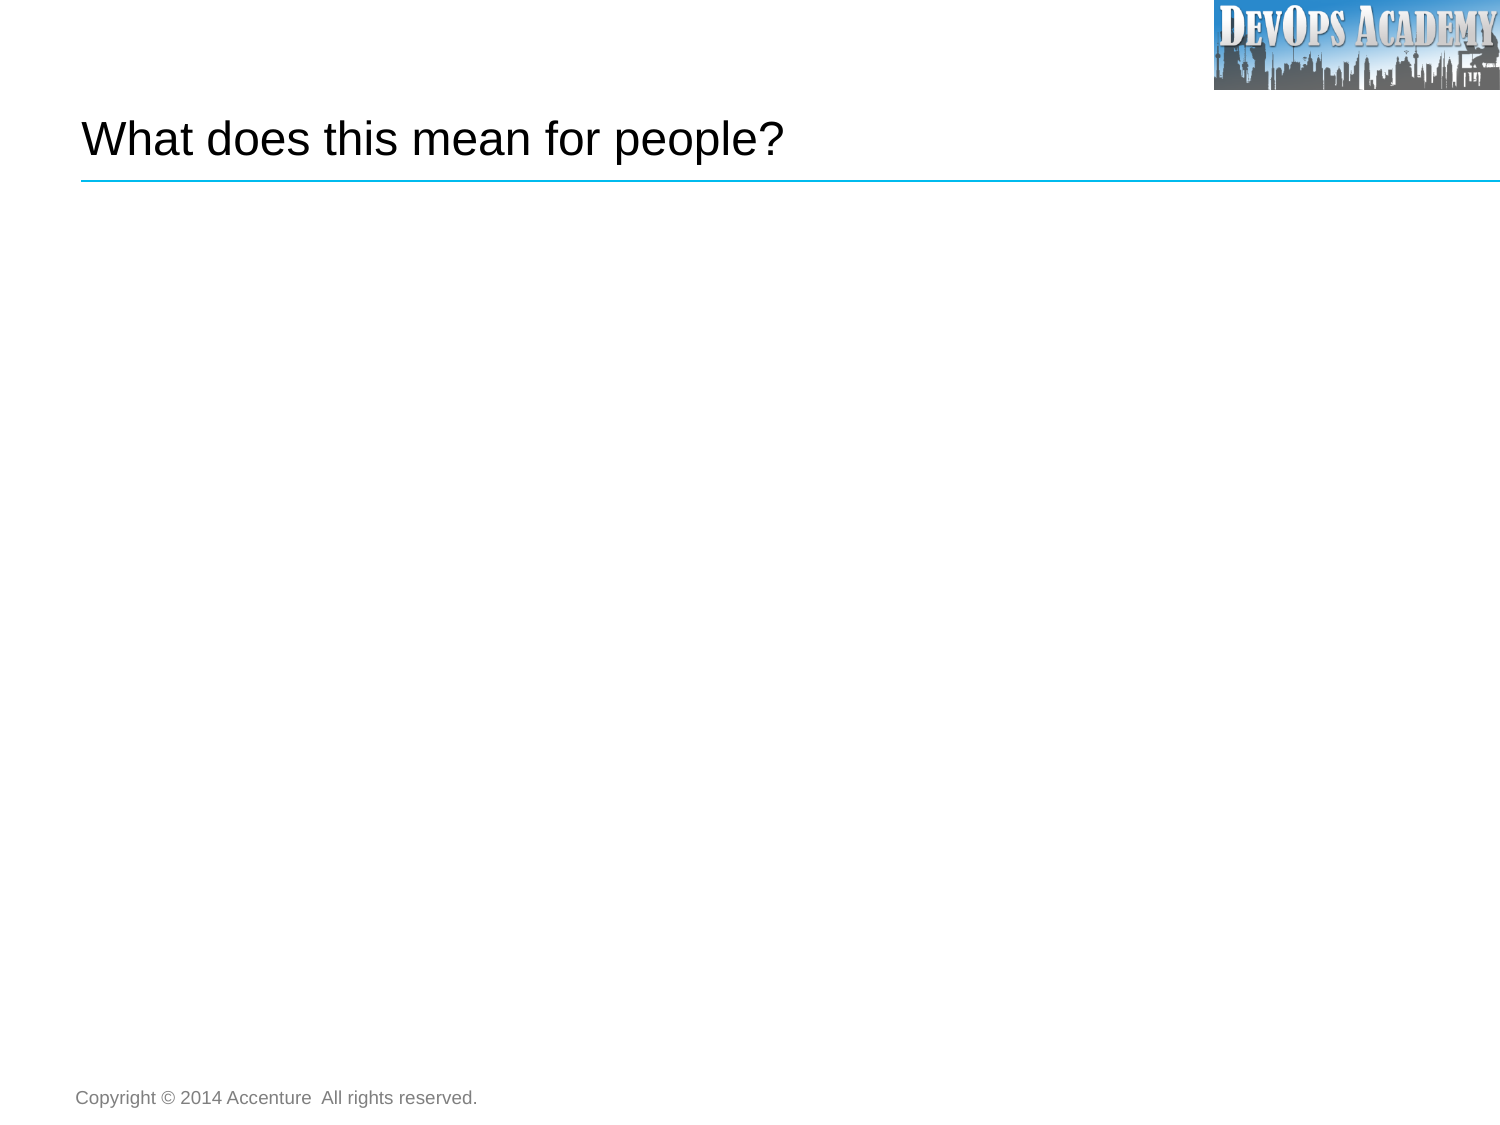

# What does this mean for people?